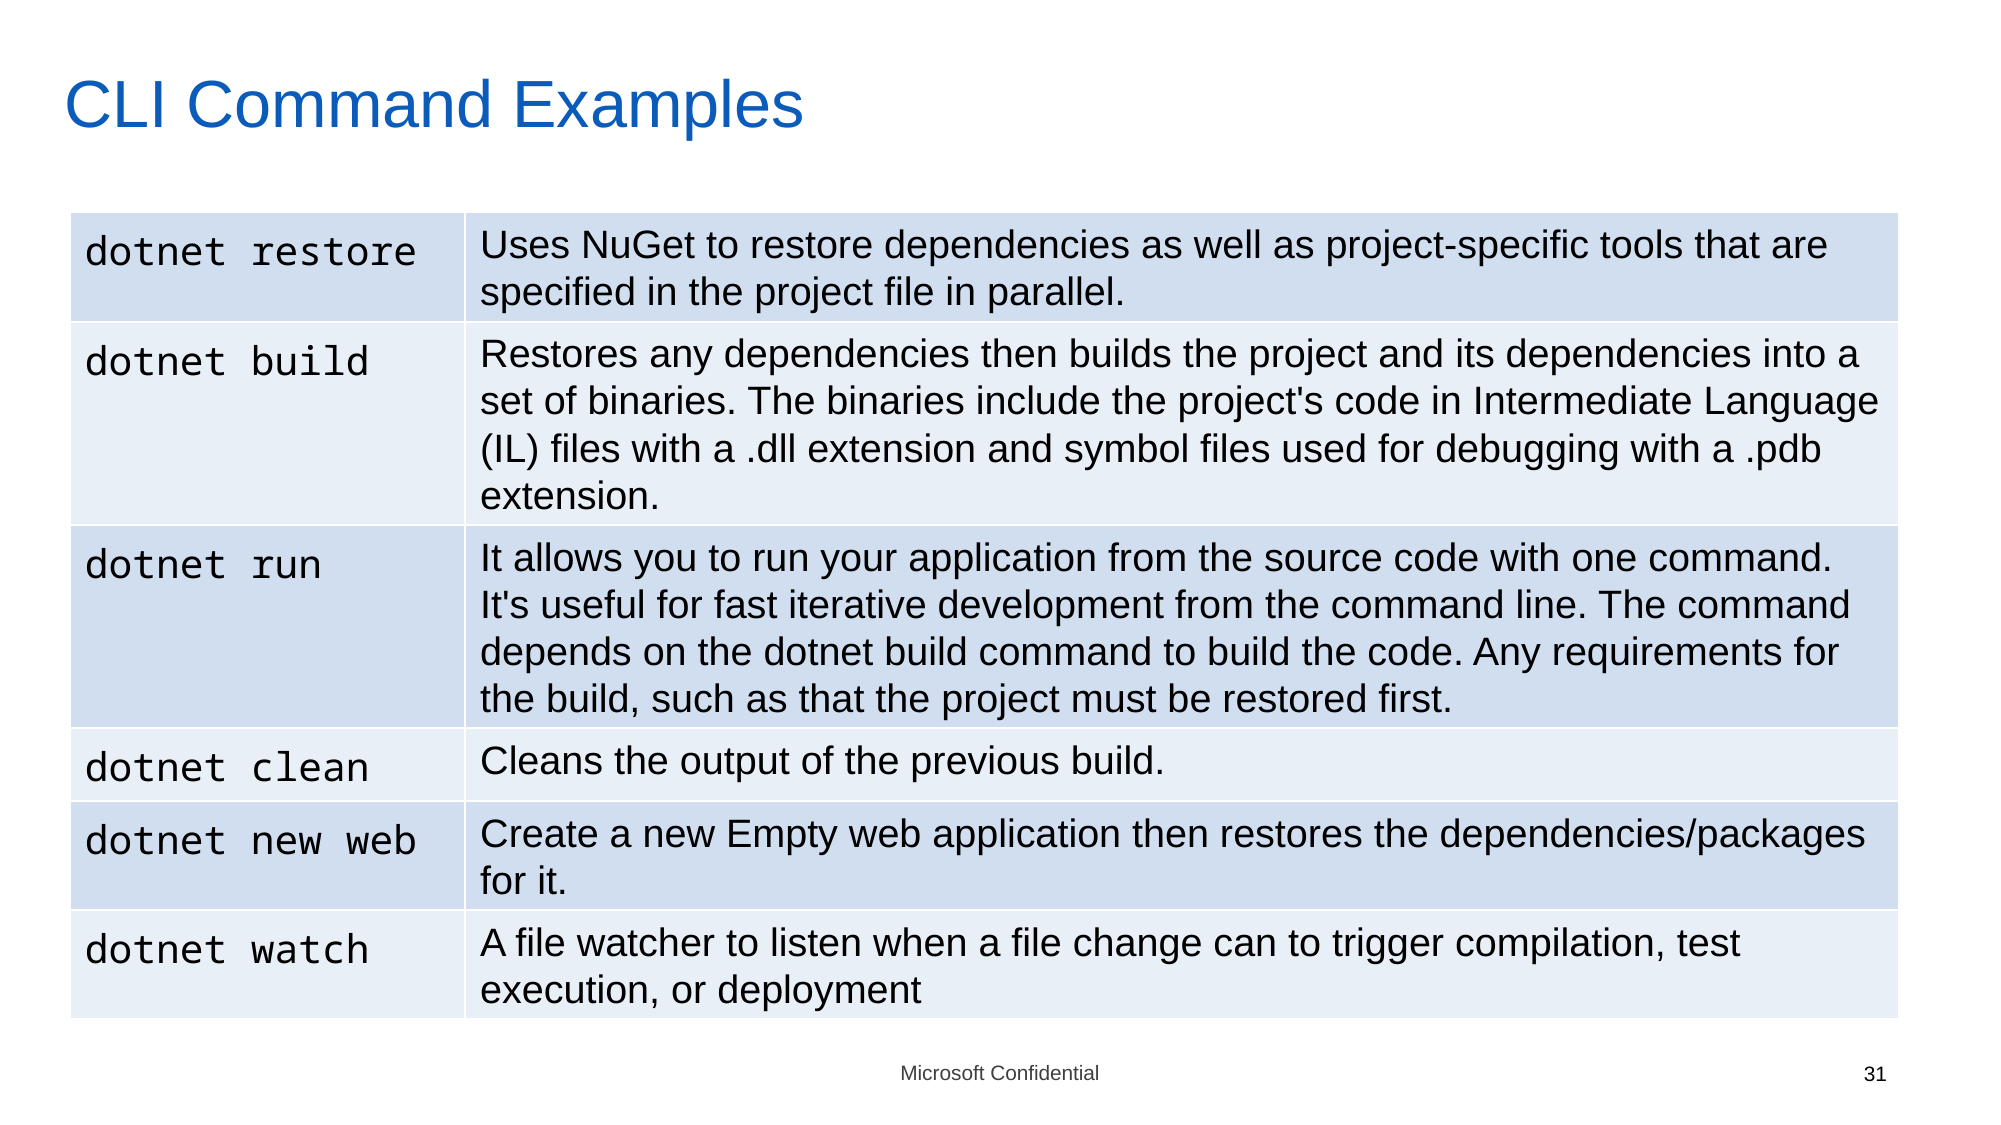

# CLI Command Examples
| dotnet restore | Uses NuGet to restore dependencies as well as project-specific tools that are specified in the project file in parallel. |
| --- | --- |
| dotnet build | Restores any dependencies then builds the project and its dependencies into a set of binaries. The binaries include the project's code in Intermediate Language (IL) files with a .dll extension and symbol files used for debugging with a .pdb extension. |
| dotnet run | It allows you to run your application from the source code with one command. It's useful for fast iterative development from the command line. The command depends on the dotnet build command to build the code. Any requirements for the build, such as that the project must be restored first. |
| dotnet clean | Cleans the output of the previous build. |
| dotnet new web | Create a new Empty web application then restores the dependencies/packages for it. |
| dotnet watch | A file watcher to listen when a file change can to trigger compilation, test execution, or deployment |
31